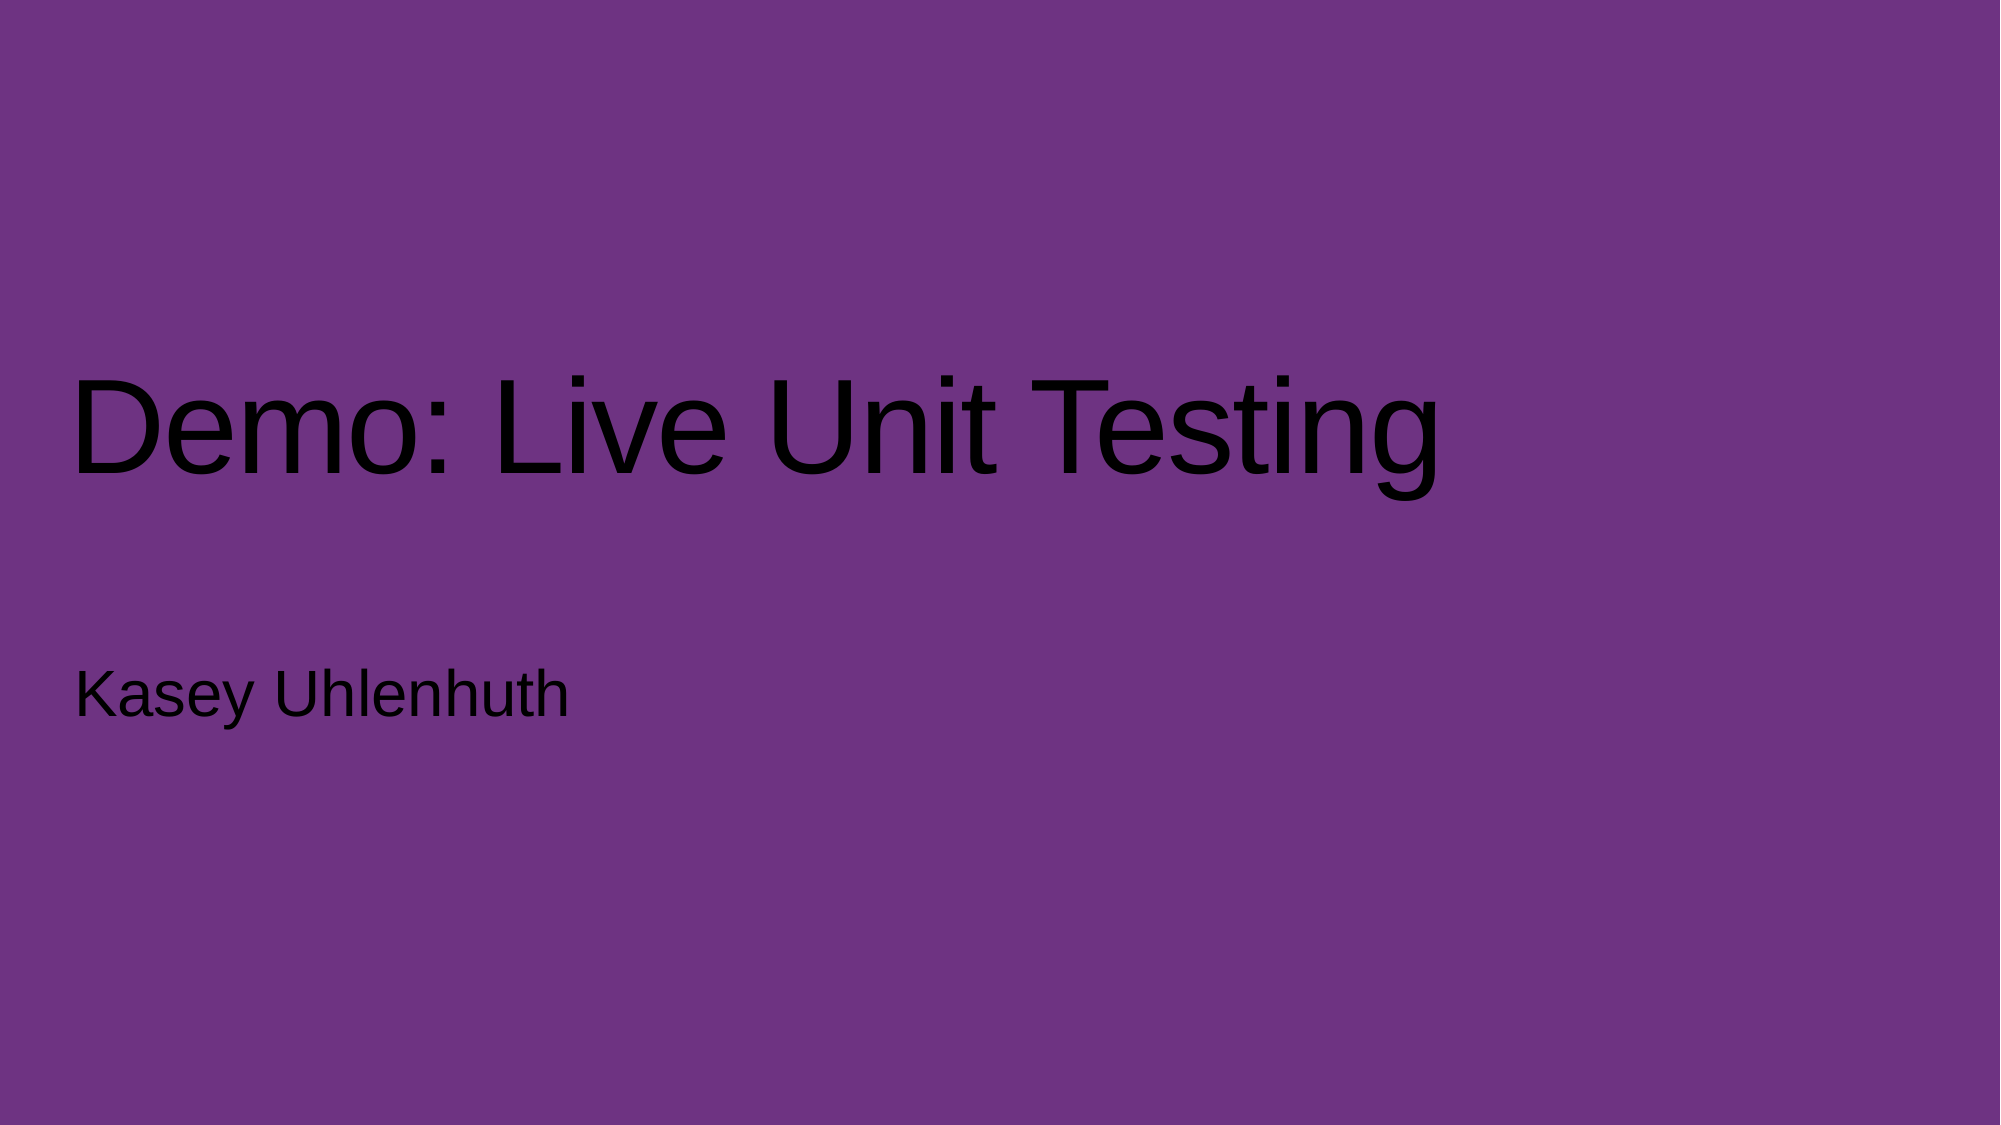

# Demo: Live Unit Testing
Kasey Uhlenhuth